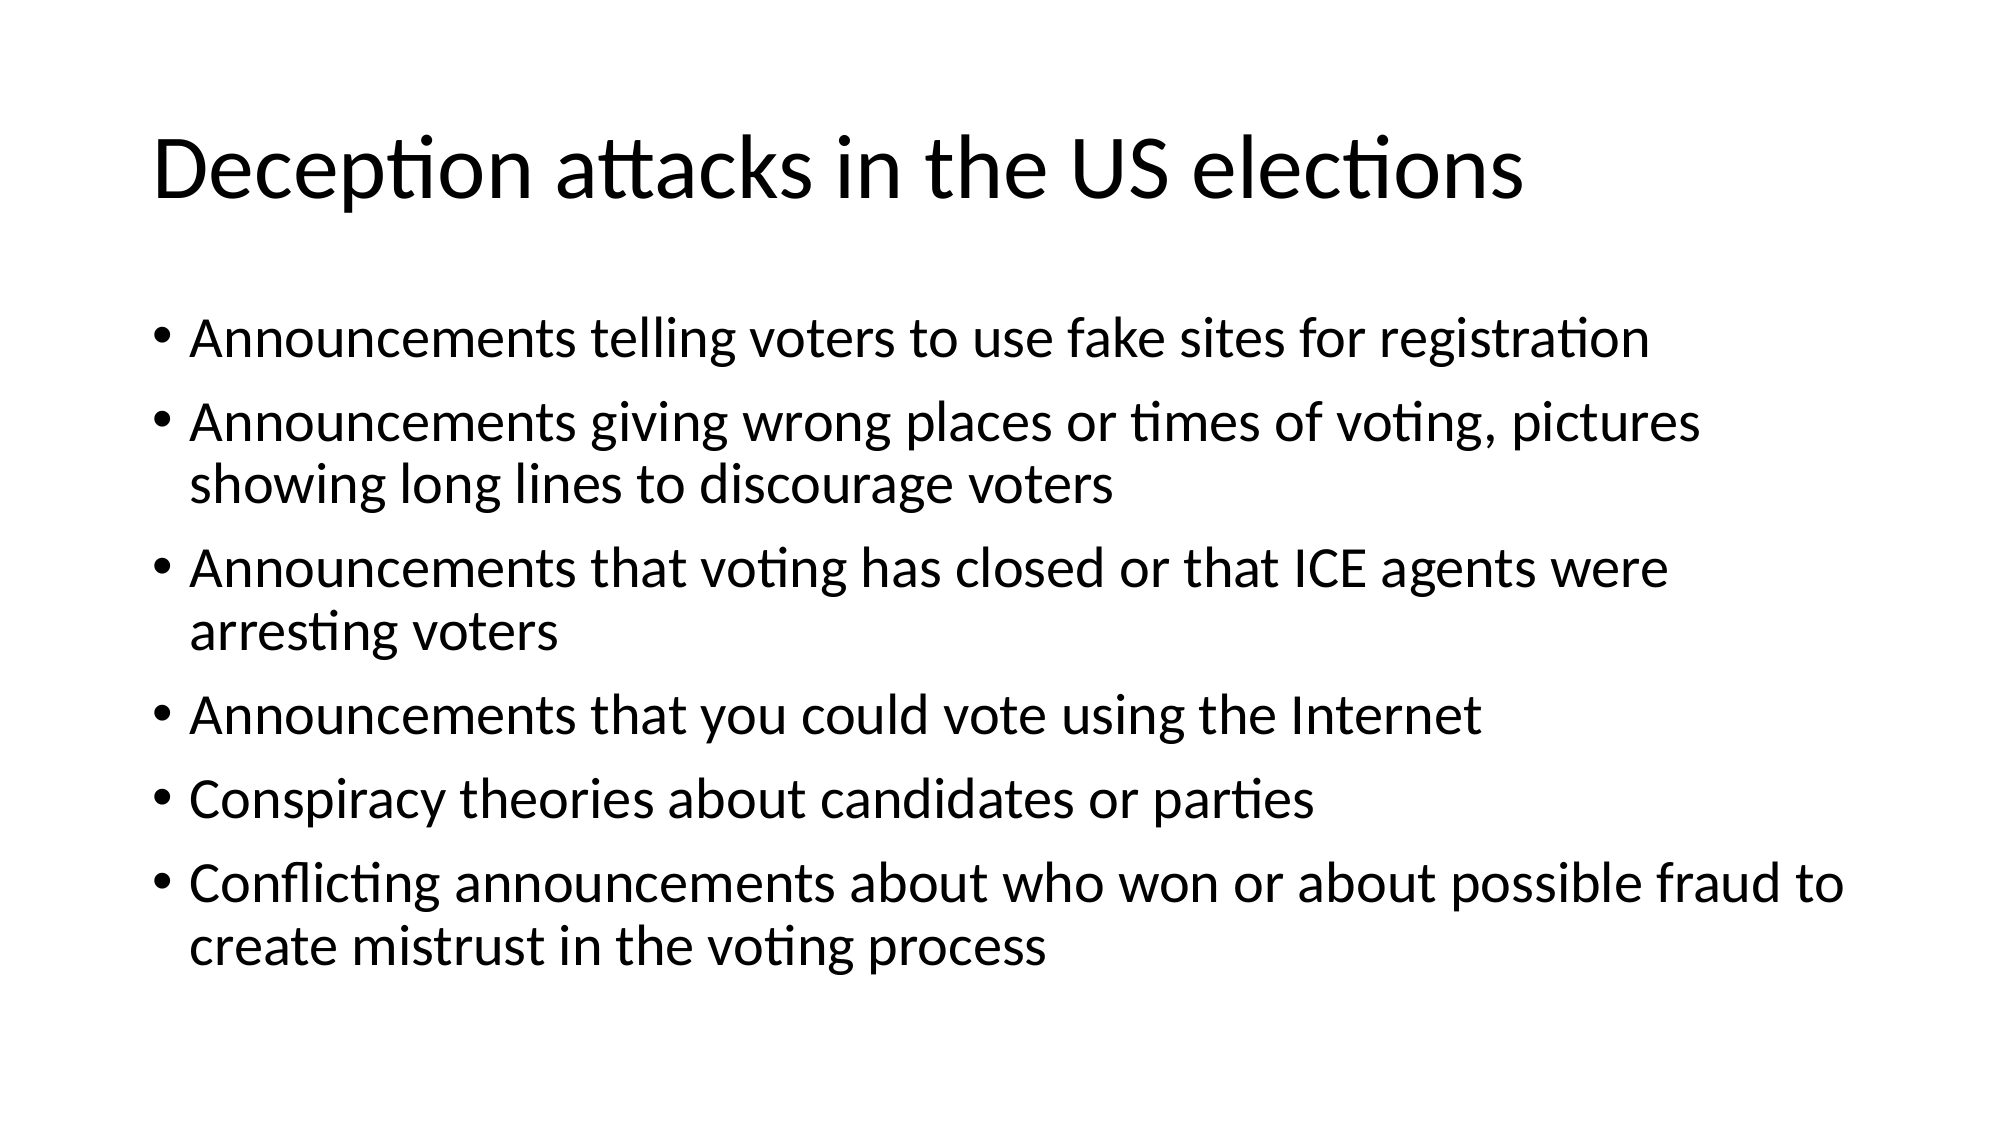

# Deception attacks in the US elections
Announcements telling voters to use fake sites for registration
Announcements giving wrong places or times of voting, pictures showing long lines to discourage voters
Announcements that voting has closed or that ICE agents were arresting voters
Announcements that you could vote using the Internet
Conspiracy theories about candidates or parties
Conflicting announcements about who won or about possible fraud to create mistrust in the voting process